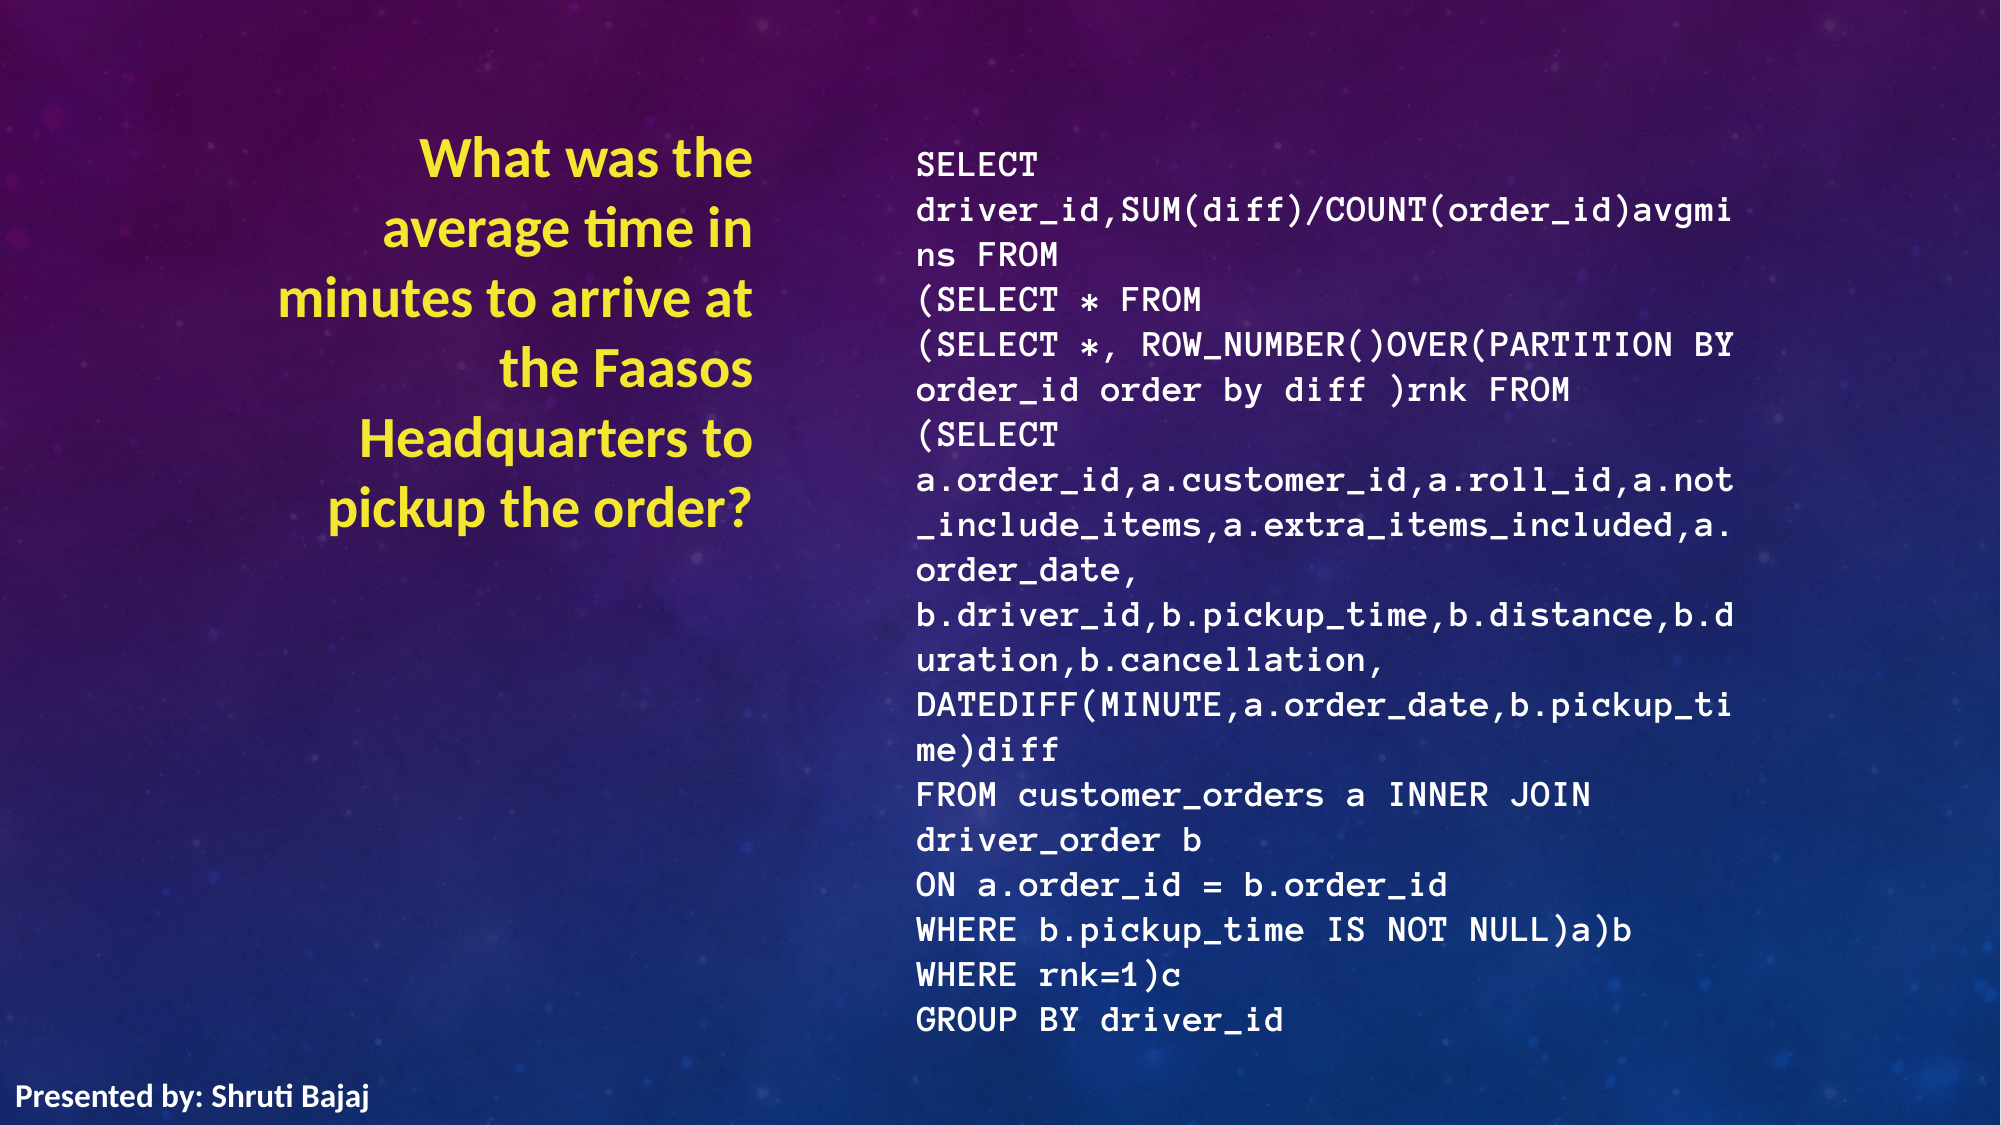

# What was the average time in minutes to arrive at the Faasos Headquarters to pickup the order?

SELECT driver_id,SUM(diff)/COUNT(order_id)avgmins FROM
(SELECT * FROM
(SELECT *, ROW_NUMBER()OVER(PARTITION BY order_id order by diff )rnk FROM
(SELECT a.order_id,a.customer_id,a.roll_id,a.not_include_items,a.extra_items_included,a.order_date,
b.driver_id,b.pickup_time,b.distance,b.duration,b.cancellation, DATEDIFF(MINUTE,a.order_date,b.pickup_time)diff
FROM customer_orders a INNER JOIN driver_order b
ON a.order_id = b.order_id
WHERE b.pickup_time IS NOT NULL)a)b
WHERE rnk=1)c
GROUP BY driver_id
Presented by: Shruti Bajaj